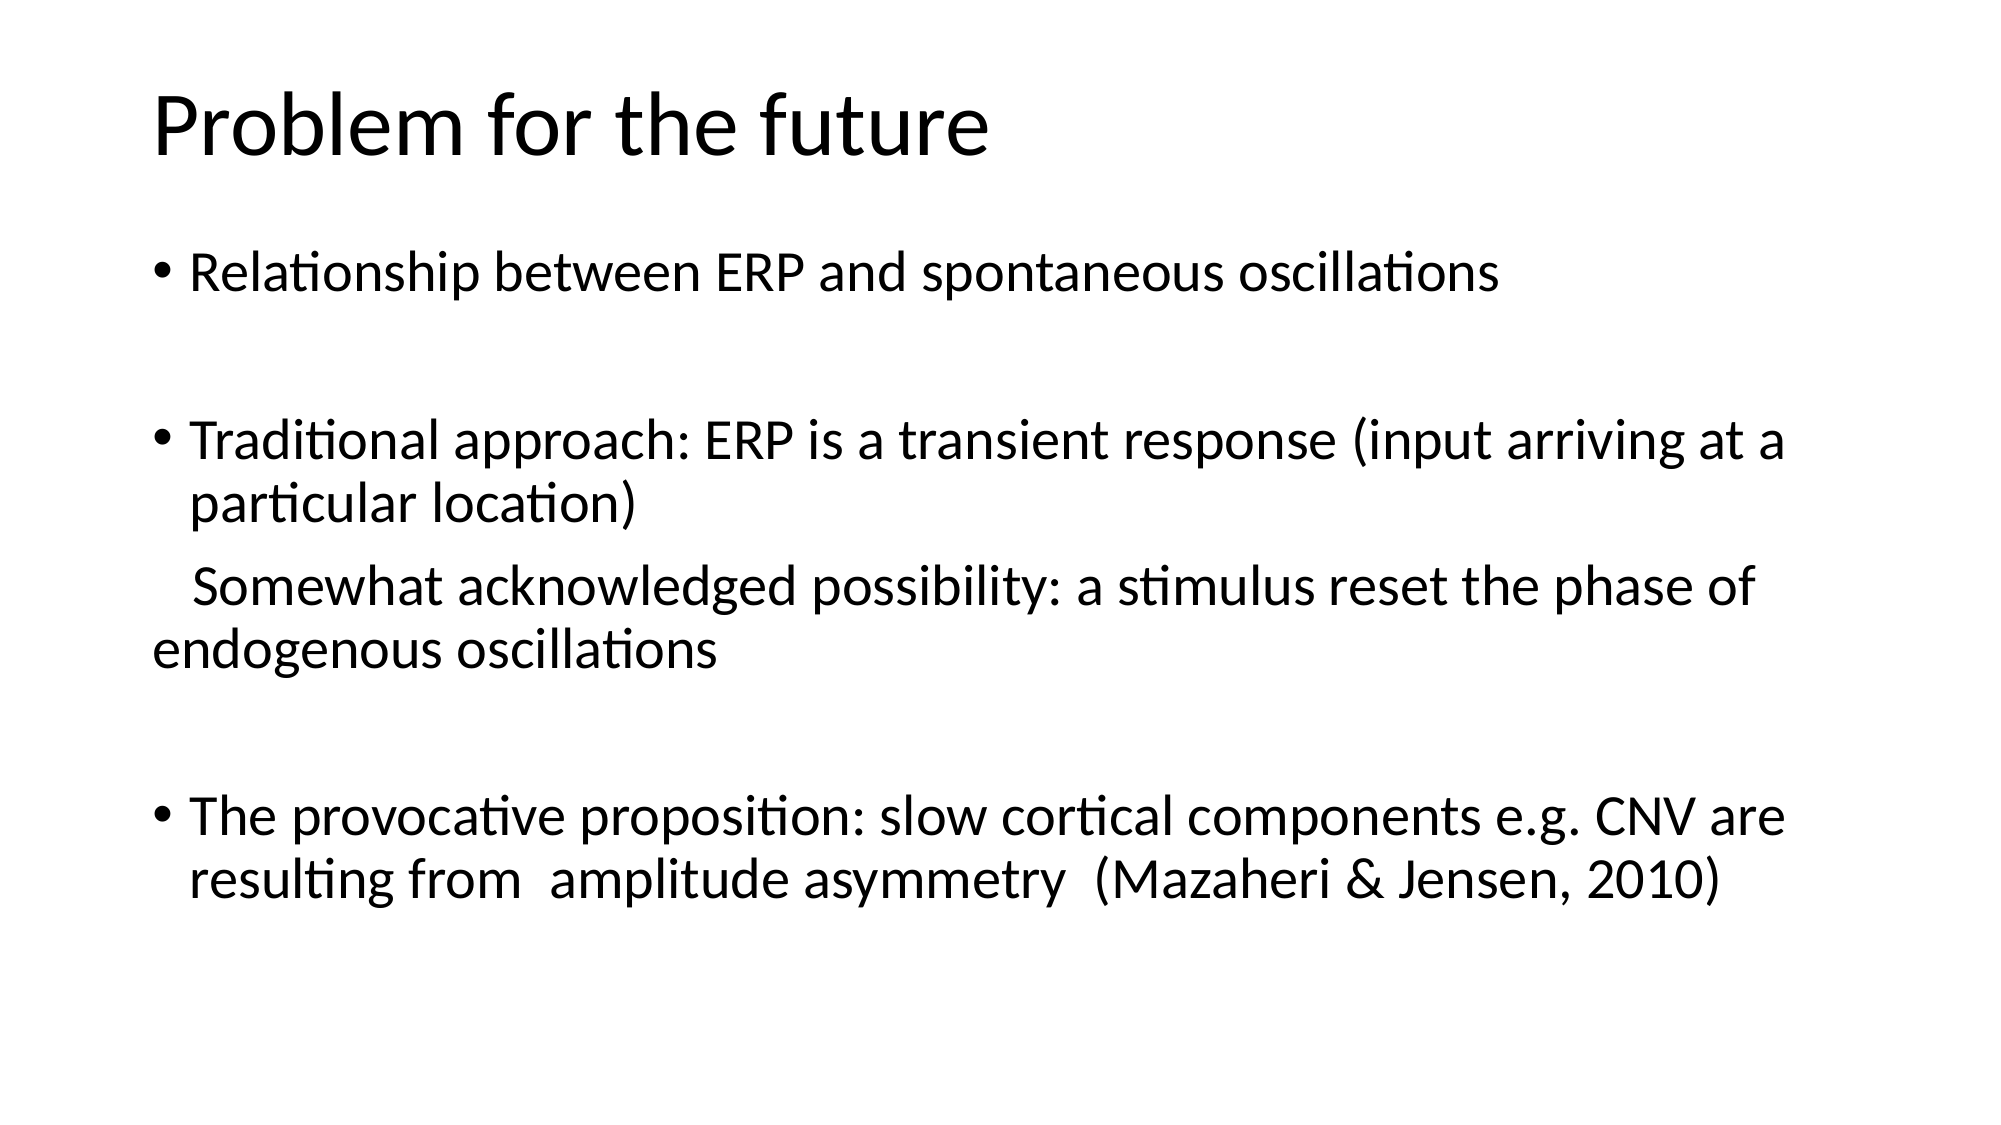

# Problem for the future
Relationship between ERP and spontaneous oscillations

Traditional approach: ERP is a transient response (input arriving at a particular location)
   Somewhat acknowledged possibility: a stimulus reset the phase of endogenous oscillations

The provocative proposition: slow cortical components e.g. CNV are resulting from  amplitude asymmetry  (Mazaheri & Jensen, 2010)